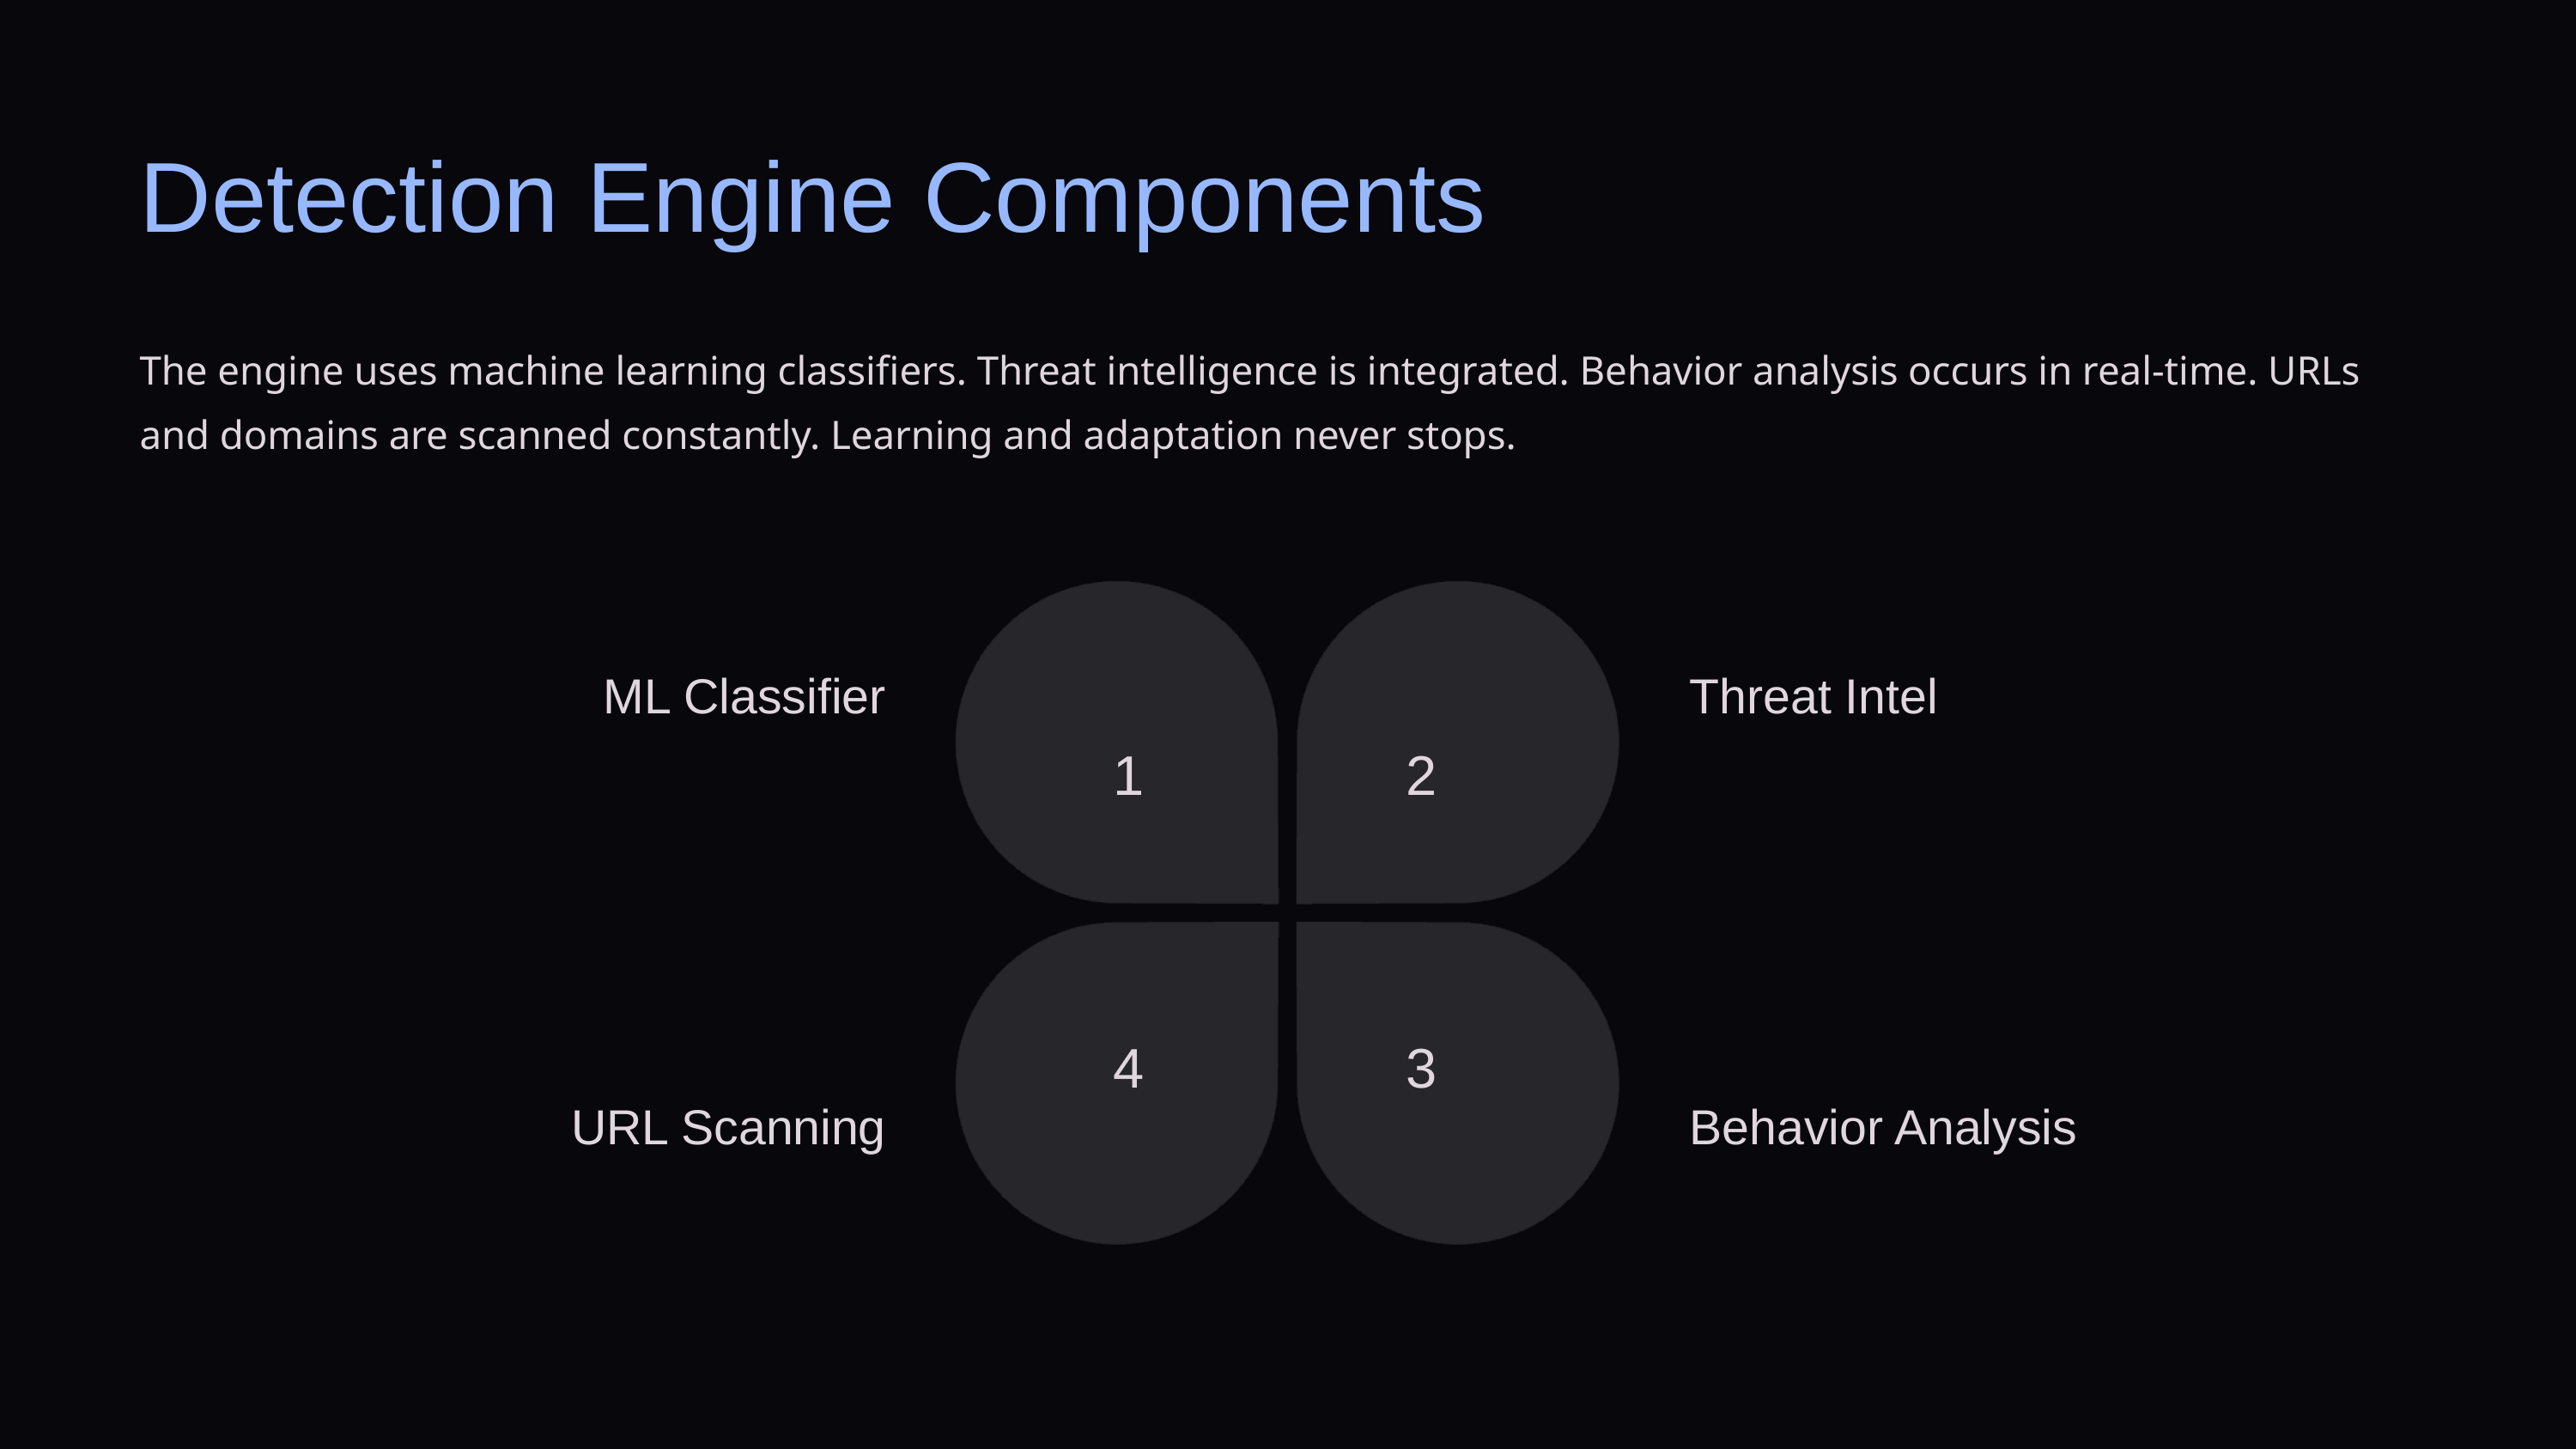

Detection Engine Components

The engine uses machine learning classifiers. Threat intelligence is integrated. Behavior analysis occurs in real-time. URLs and domains are scanned constantly. Learning and adaptation never stops.

ML Classifier

Threat Intel

1

2

4

3

URL Scanning

Behavior Analysis